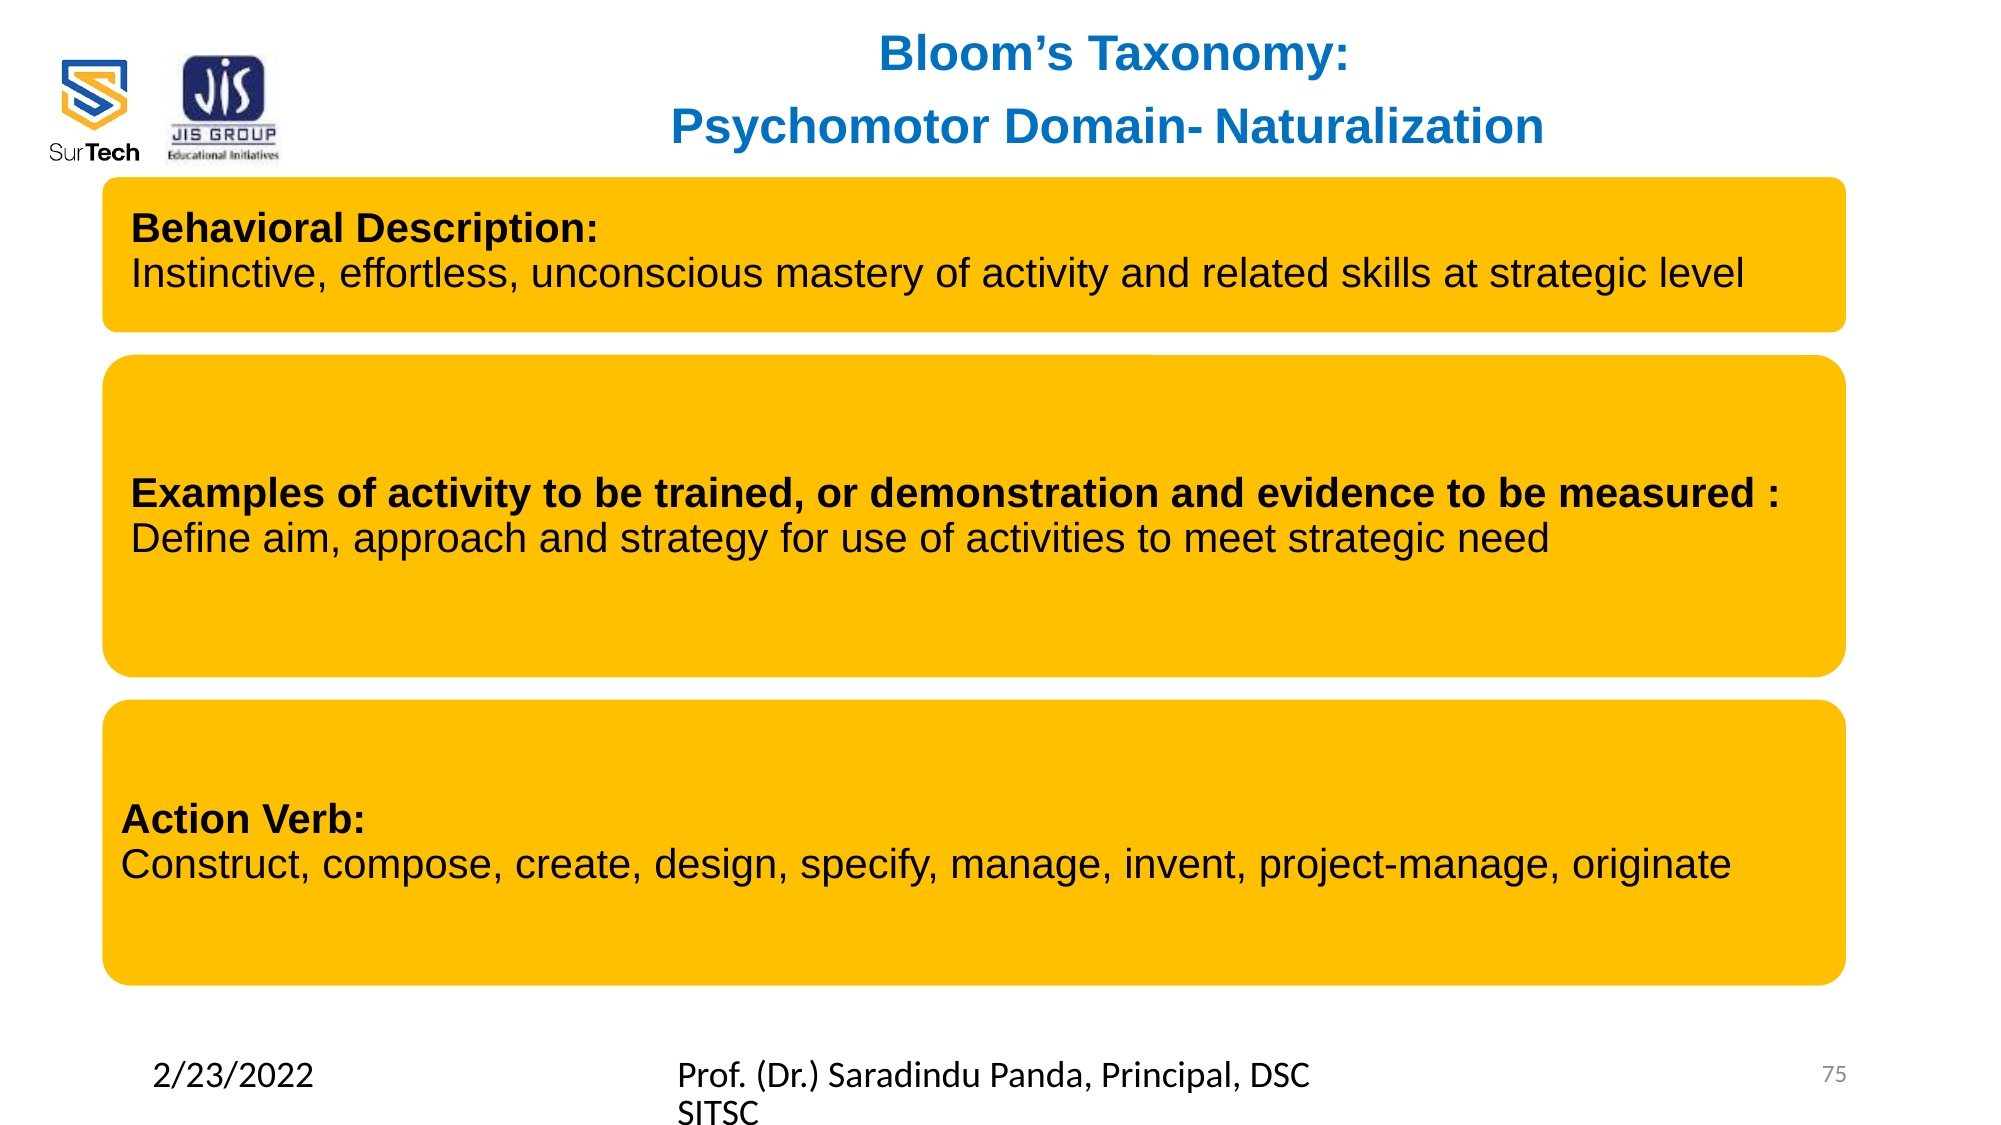

Bloom’s Taxonomy:
Psychomotor Domain- Naturalization
Behavioral Description:
Instinctive, effortless, unconscious mastery of activity and related skills at strategic level

Examples of activity to be trained, or demonstration and evidence to be measured :
Define aim, approach and strategy for use of activities to meet strategic need

Action Verb:
Construct, compose, create, design, specify, manage, invent, project-manage, originate
2/23/2022
Prof. (Dr.) Saradindu Panda, Principal, DSCSITSC
75